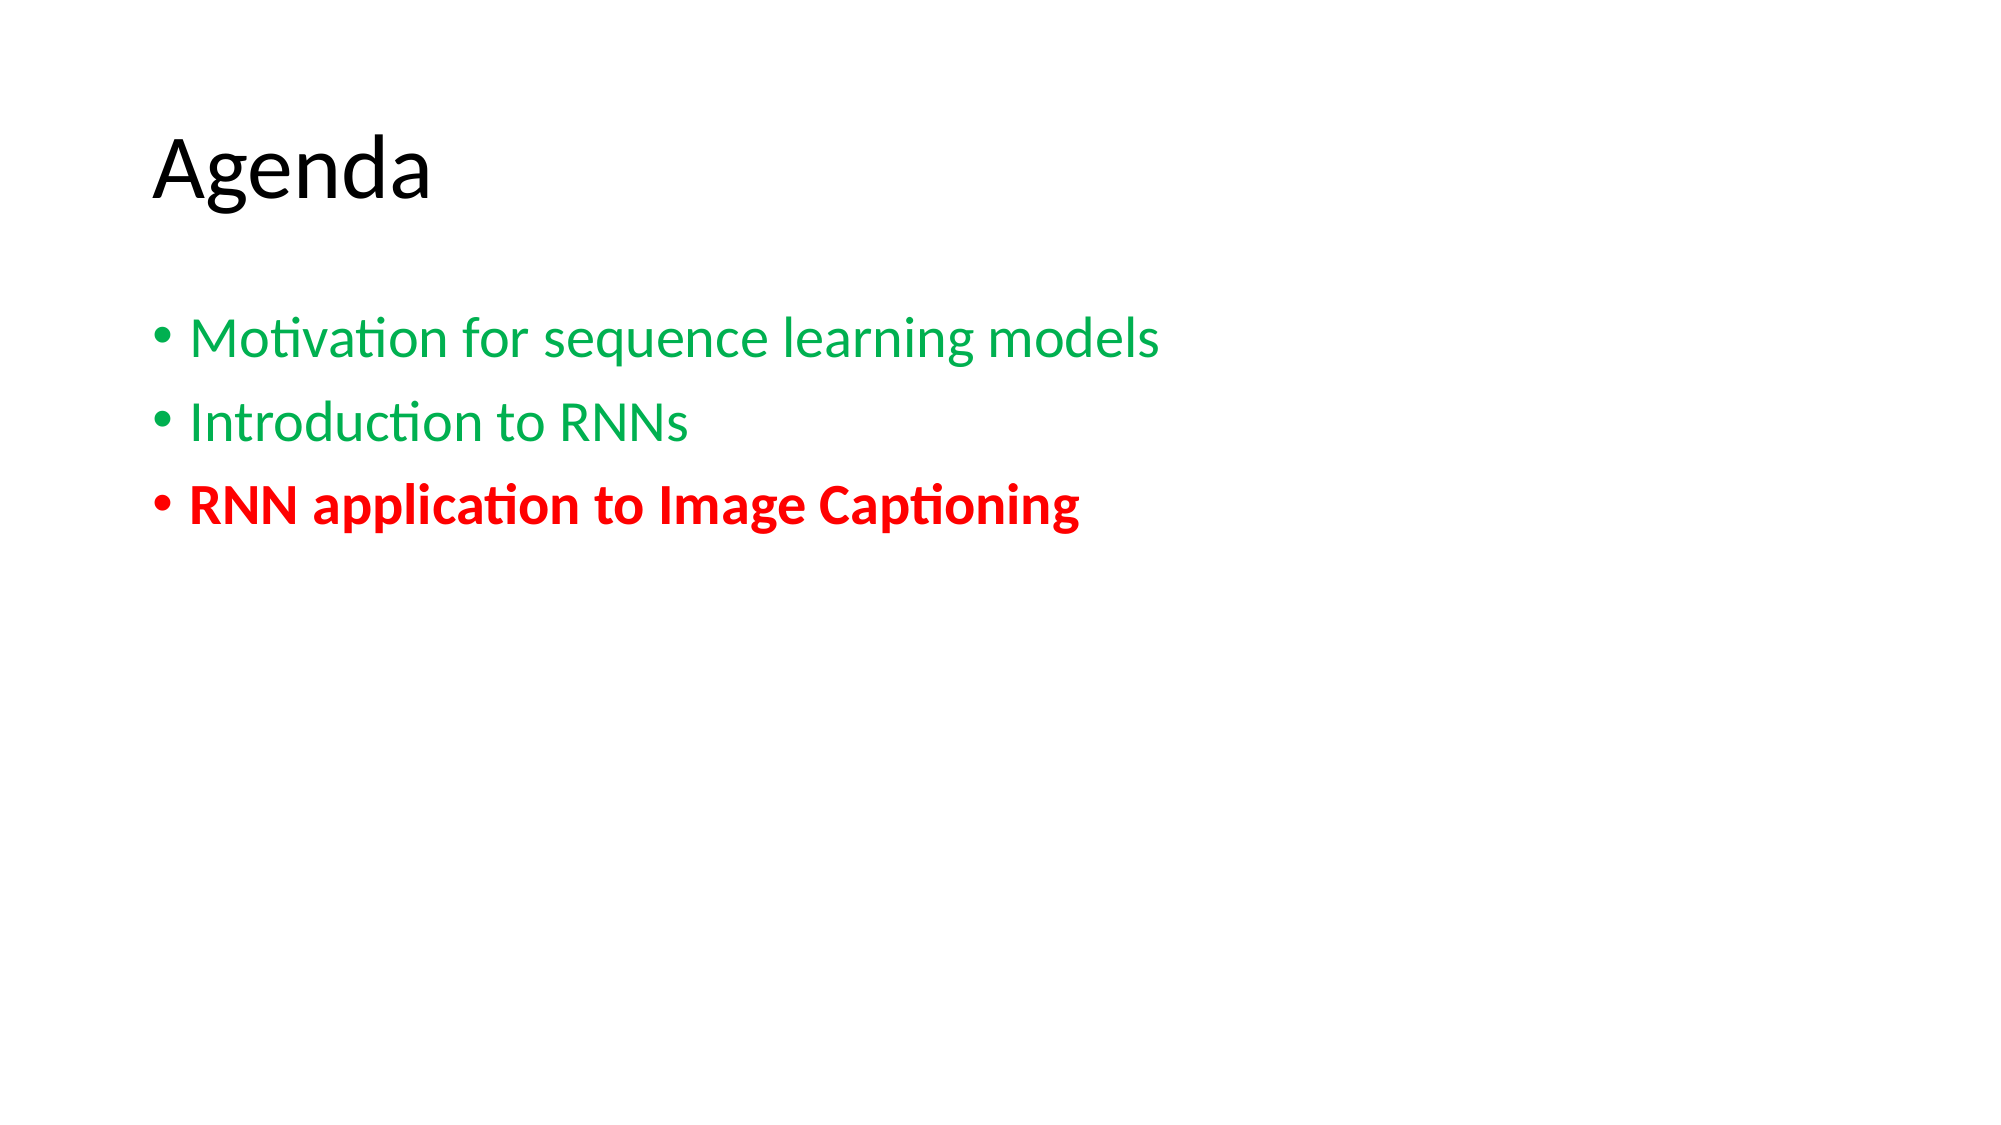

# Agenda
Motivation for sequence learning models
Introduction to RNNs
RNN application to Image Captioning